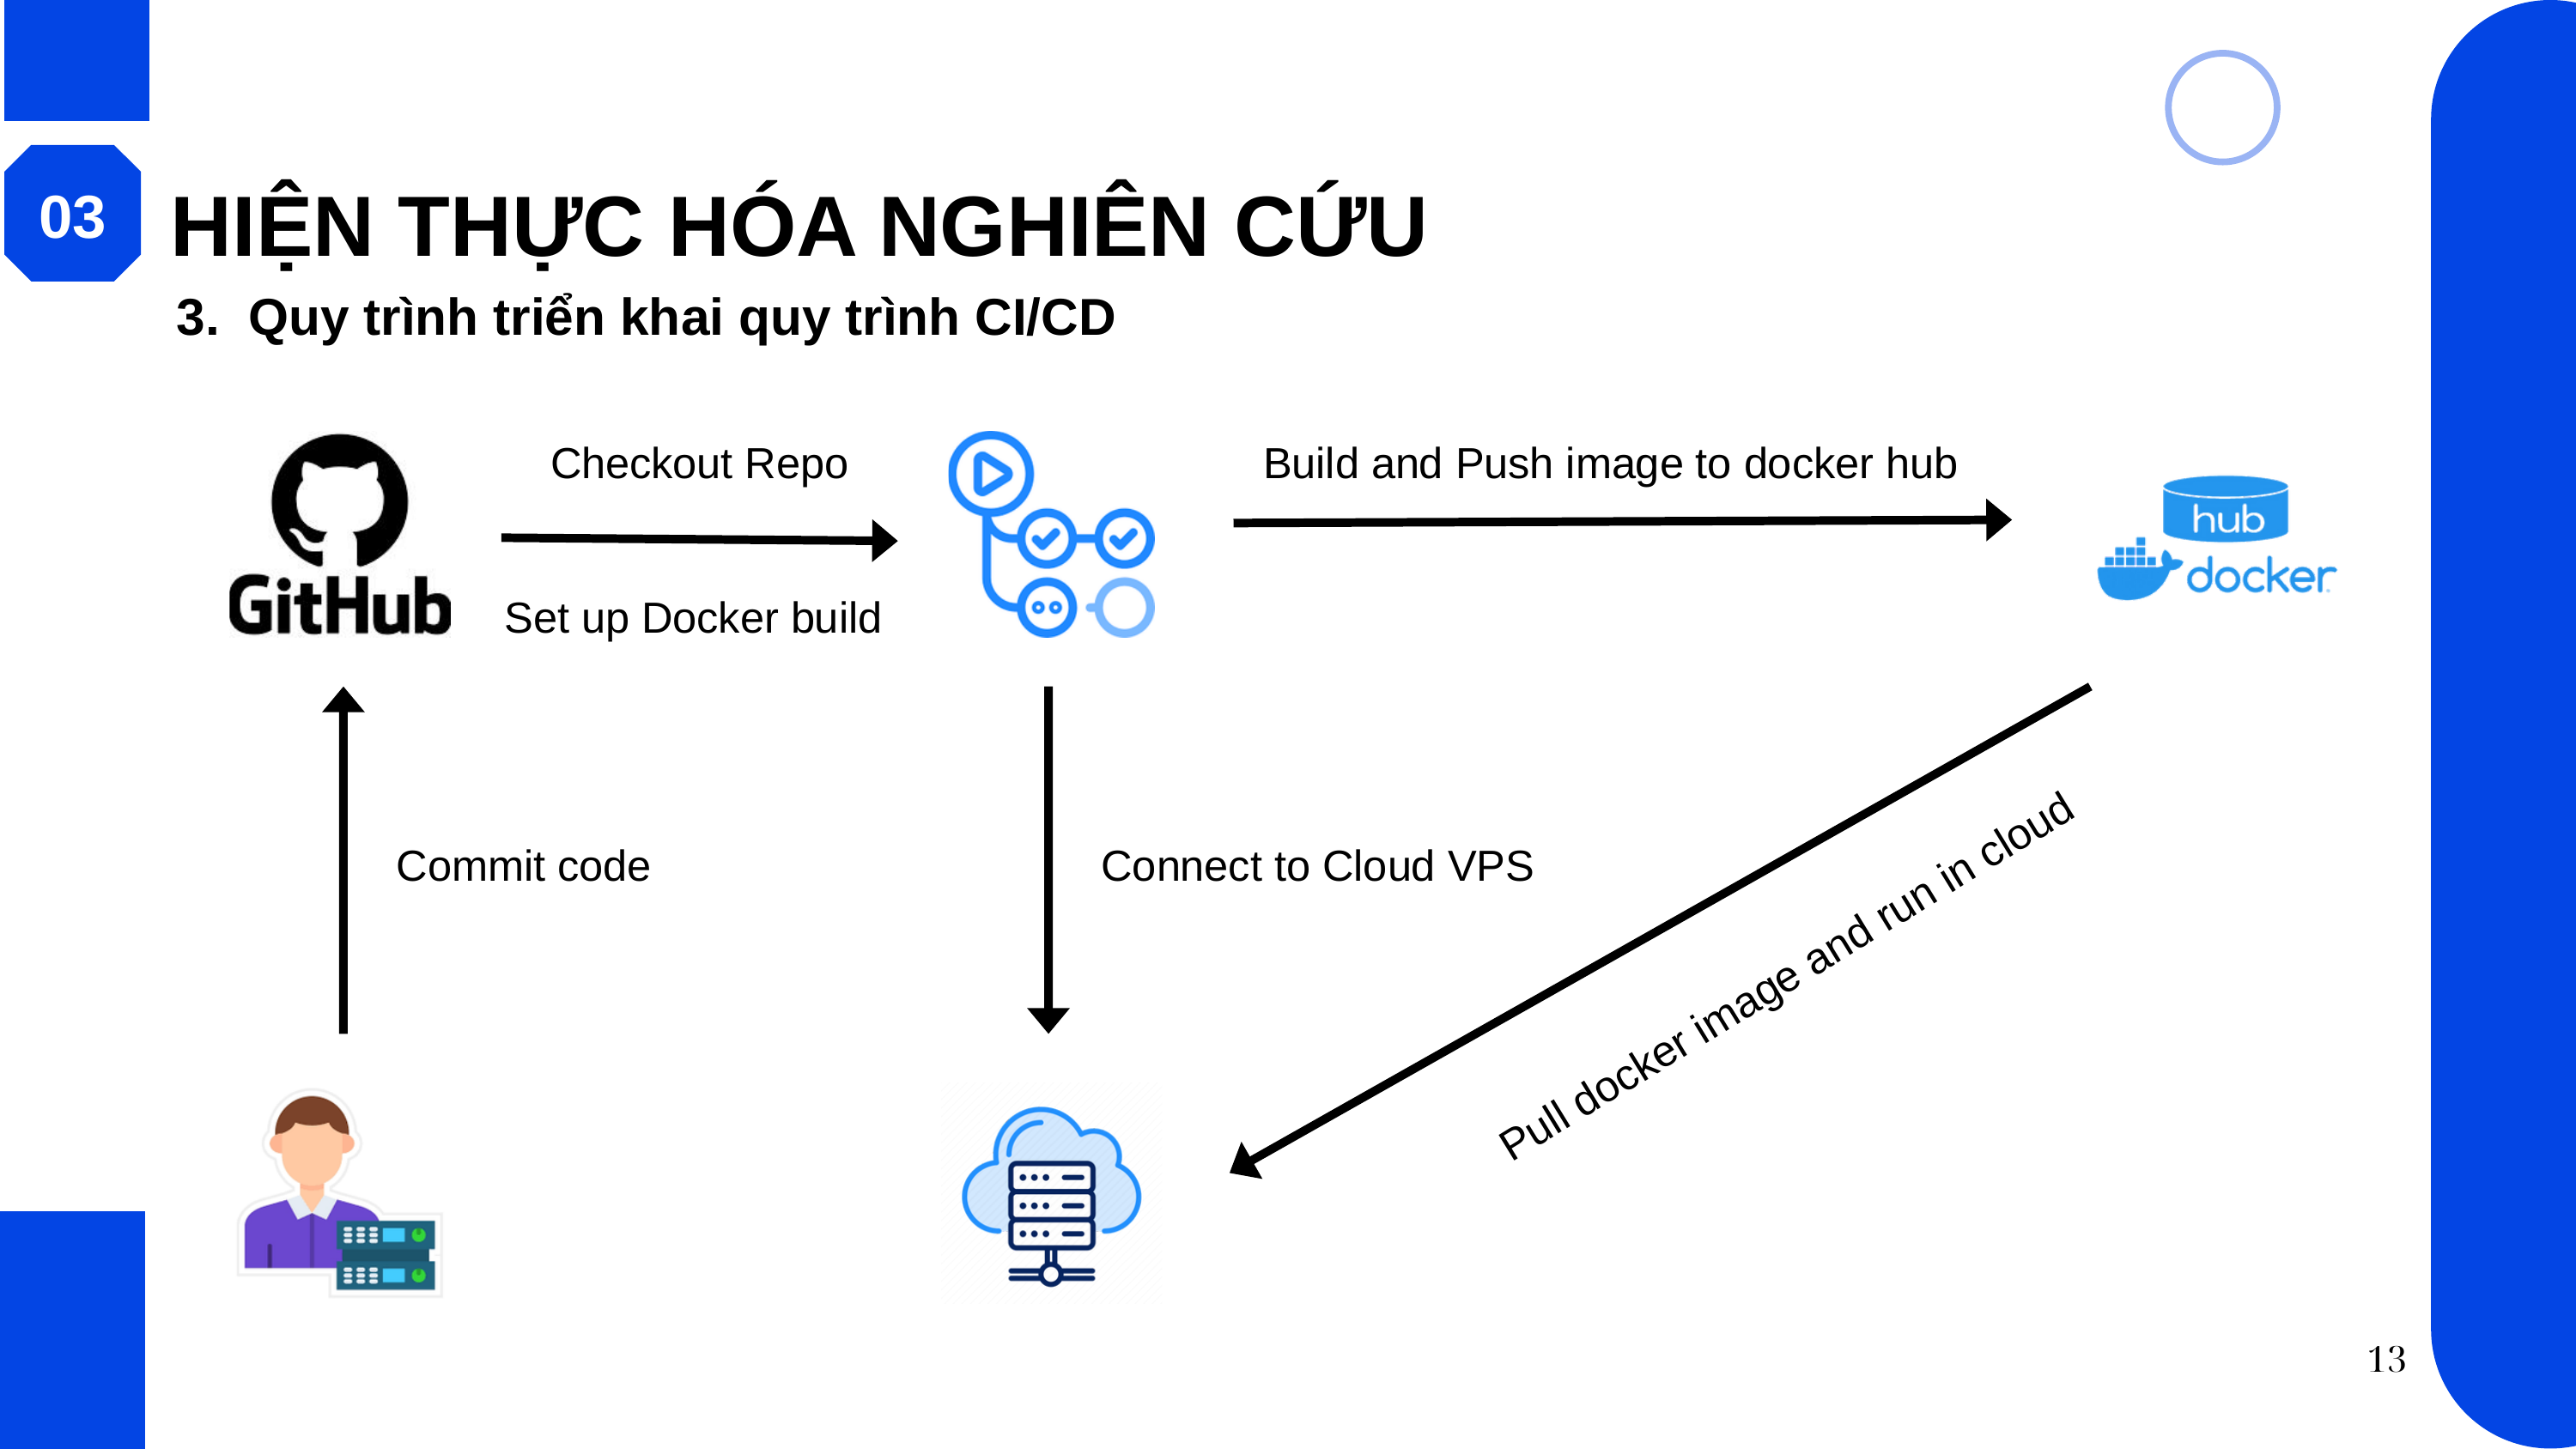

03
HIỆN THỰC HÓA NGHIÊN CỨU
3.  Quy trình triển khai quy trình CI/CD

Checkout Repo
Build and Push image to docker hub

Set up Docker build

Commit code
Connect to Cloud VPS
Pull docker image and run in cloud

13